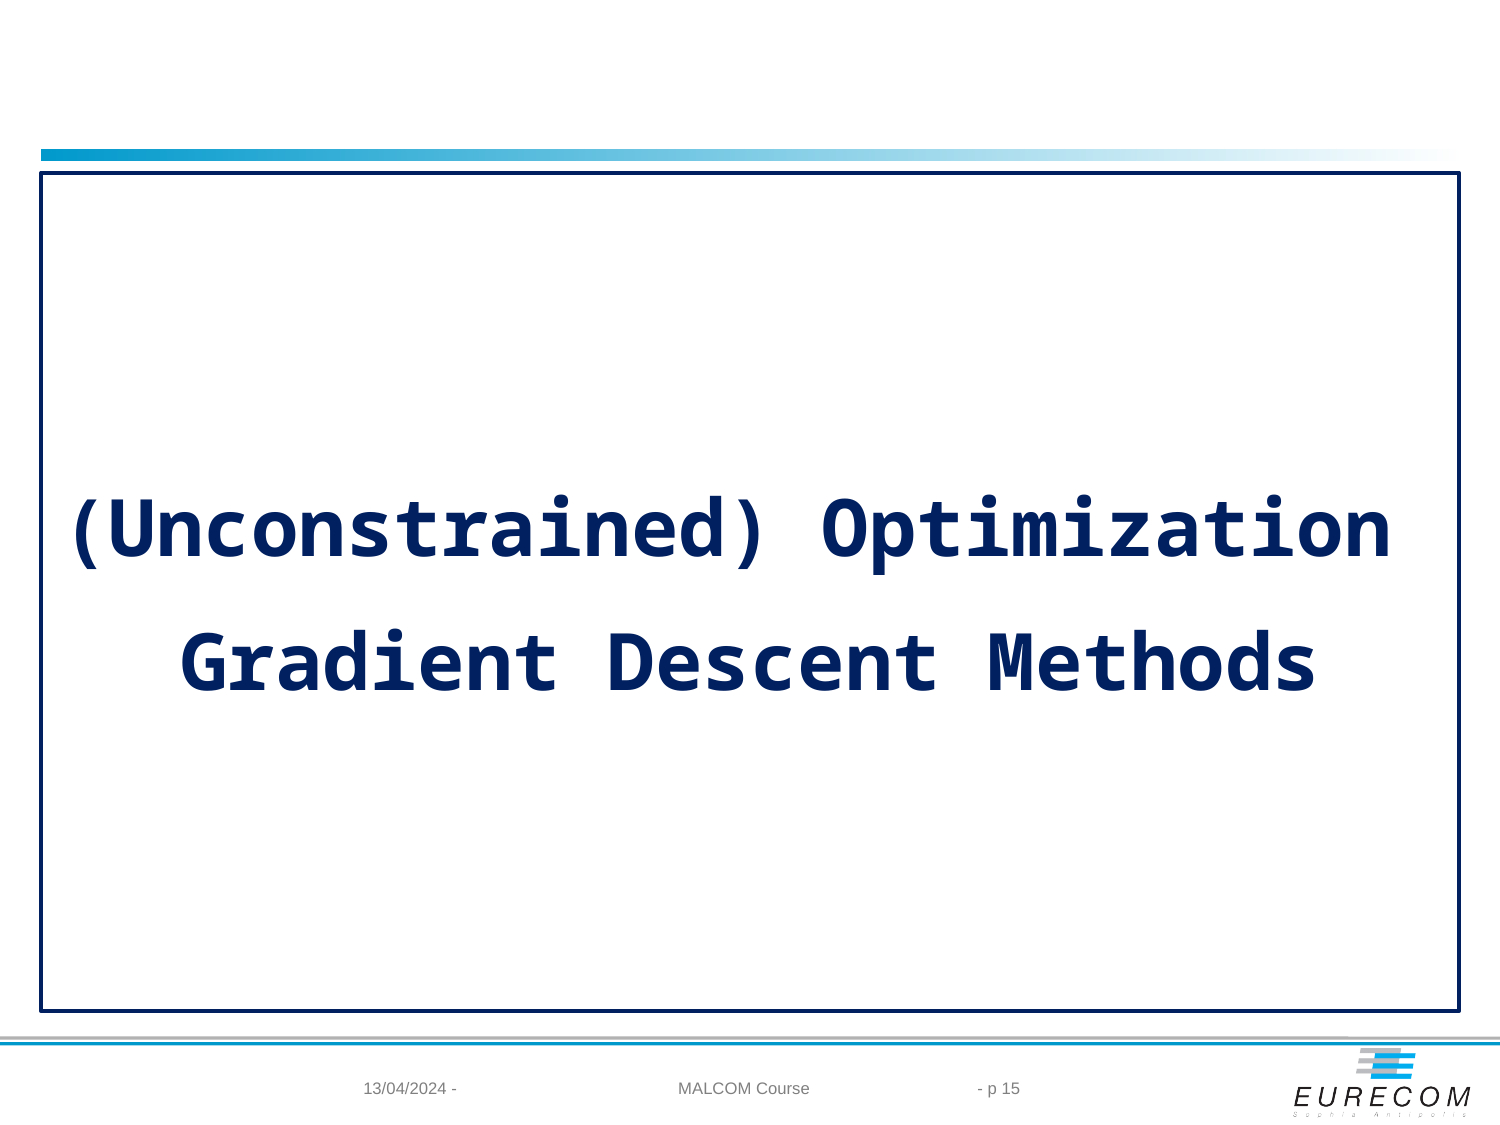

(Unconstrained) Optimization
Gradient Descent Methods
13/04/2024 -
MALCOM Course
- p 15